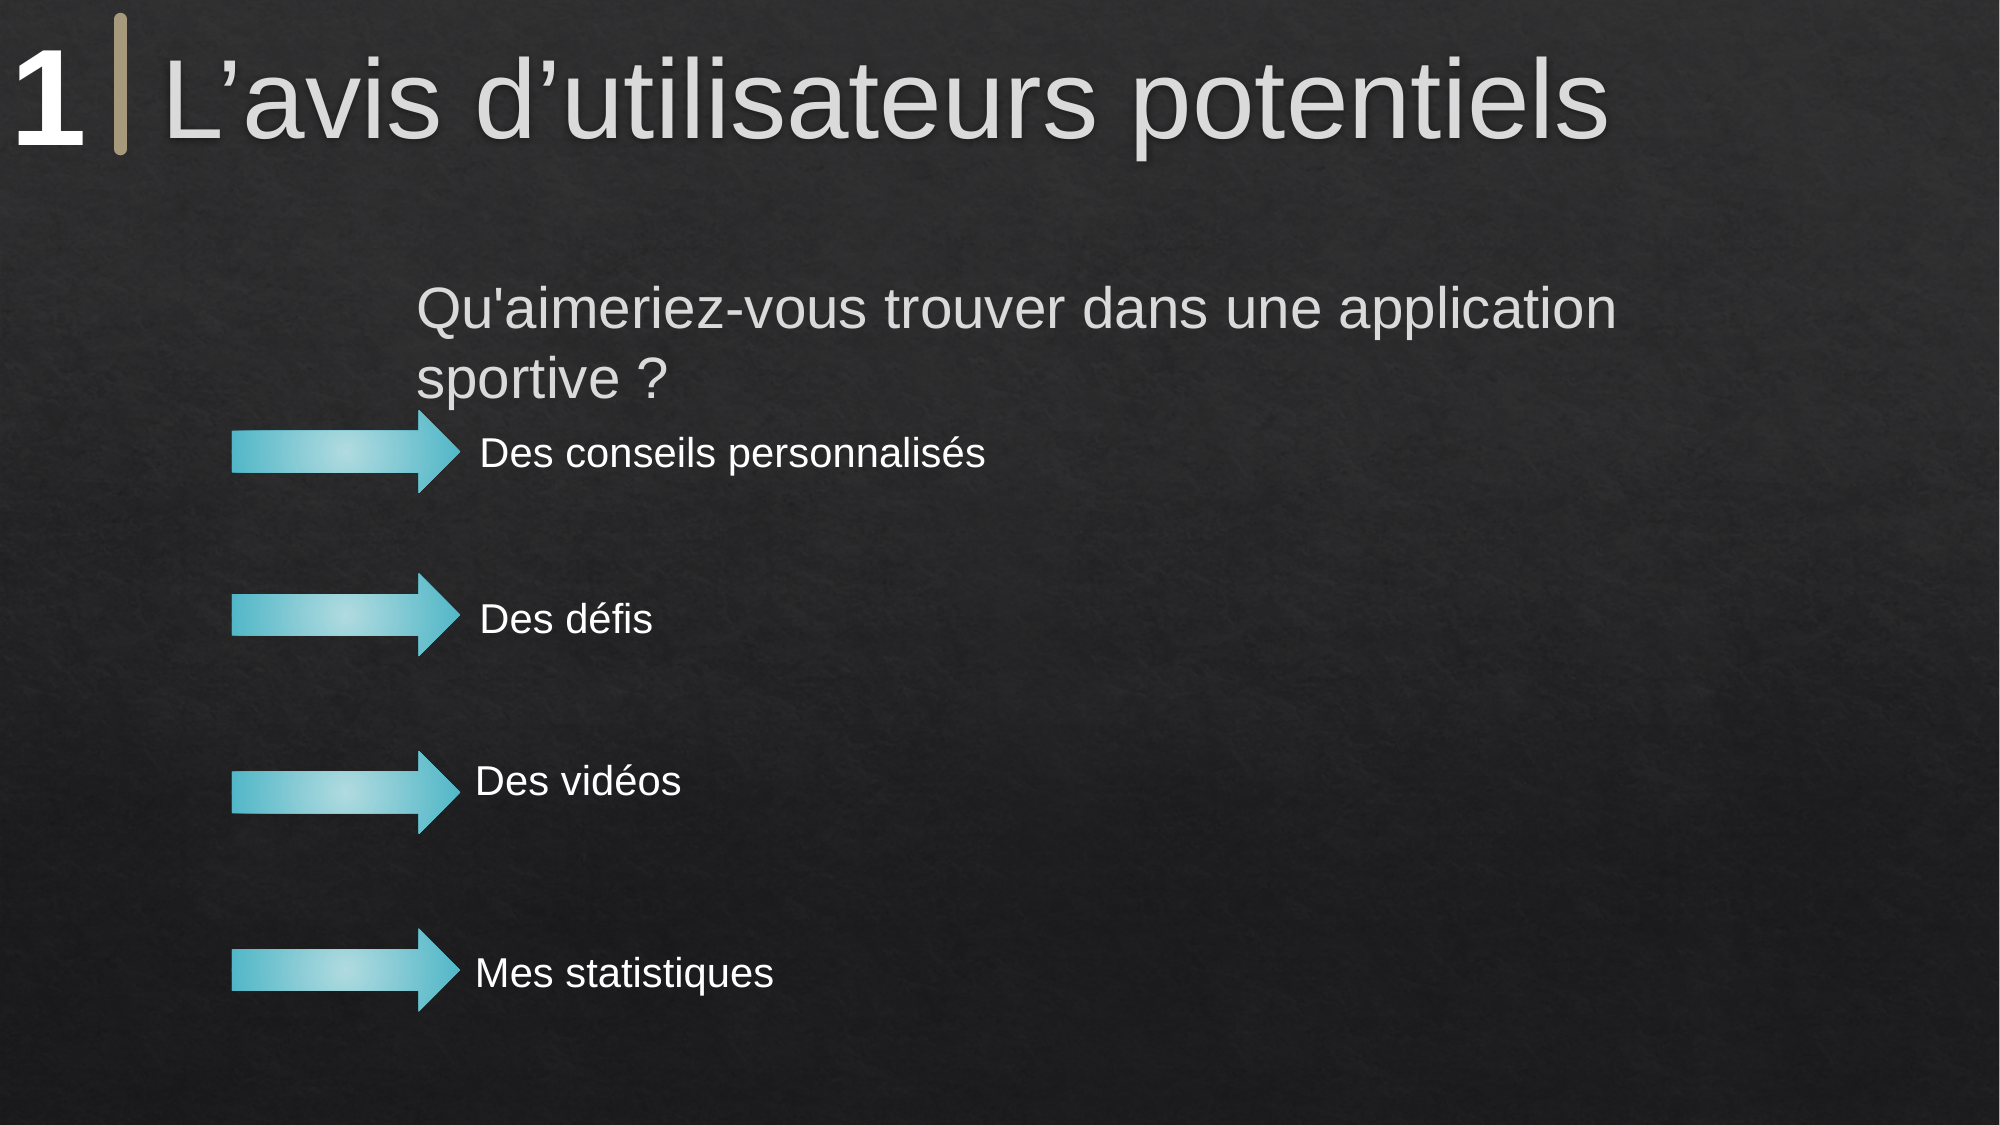

# L’avis d’utilisateurs potentiels
1
Qu'aimeriez-vous trouver dans une application sportive ?

Des conseils personnalisés

Des défis
Des vidéos

Mes statistiques